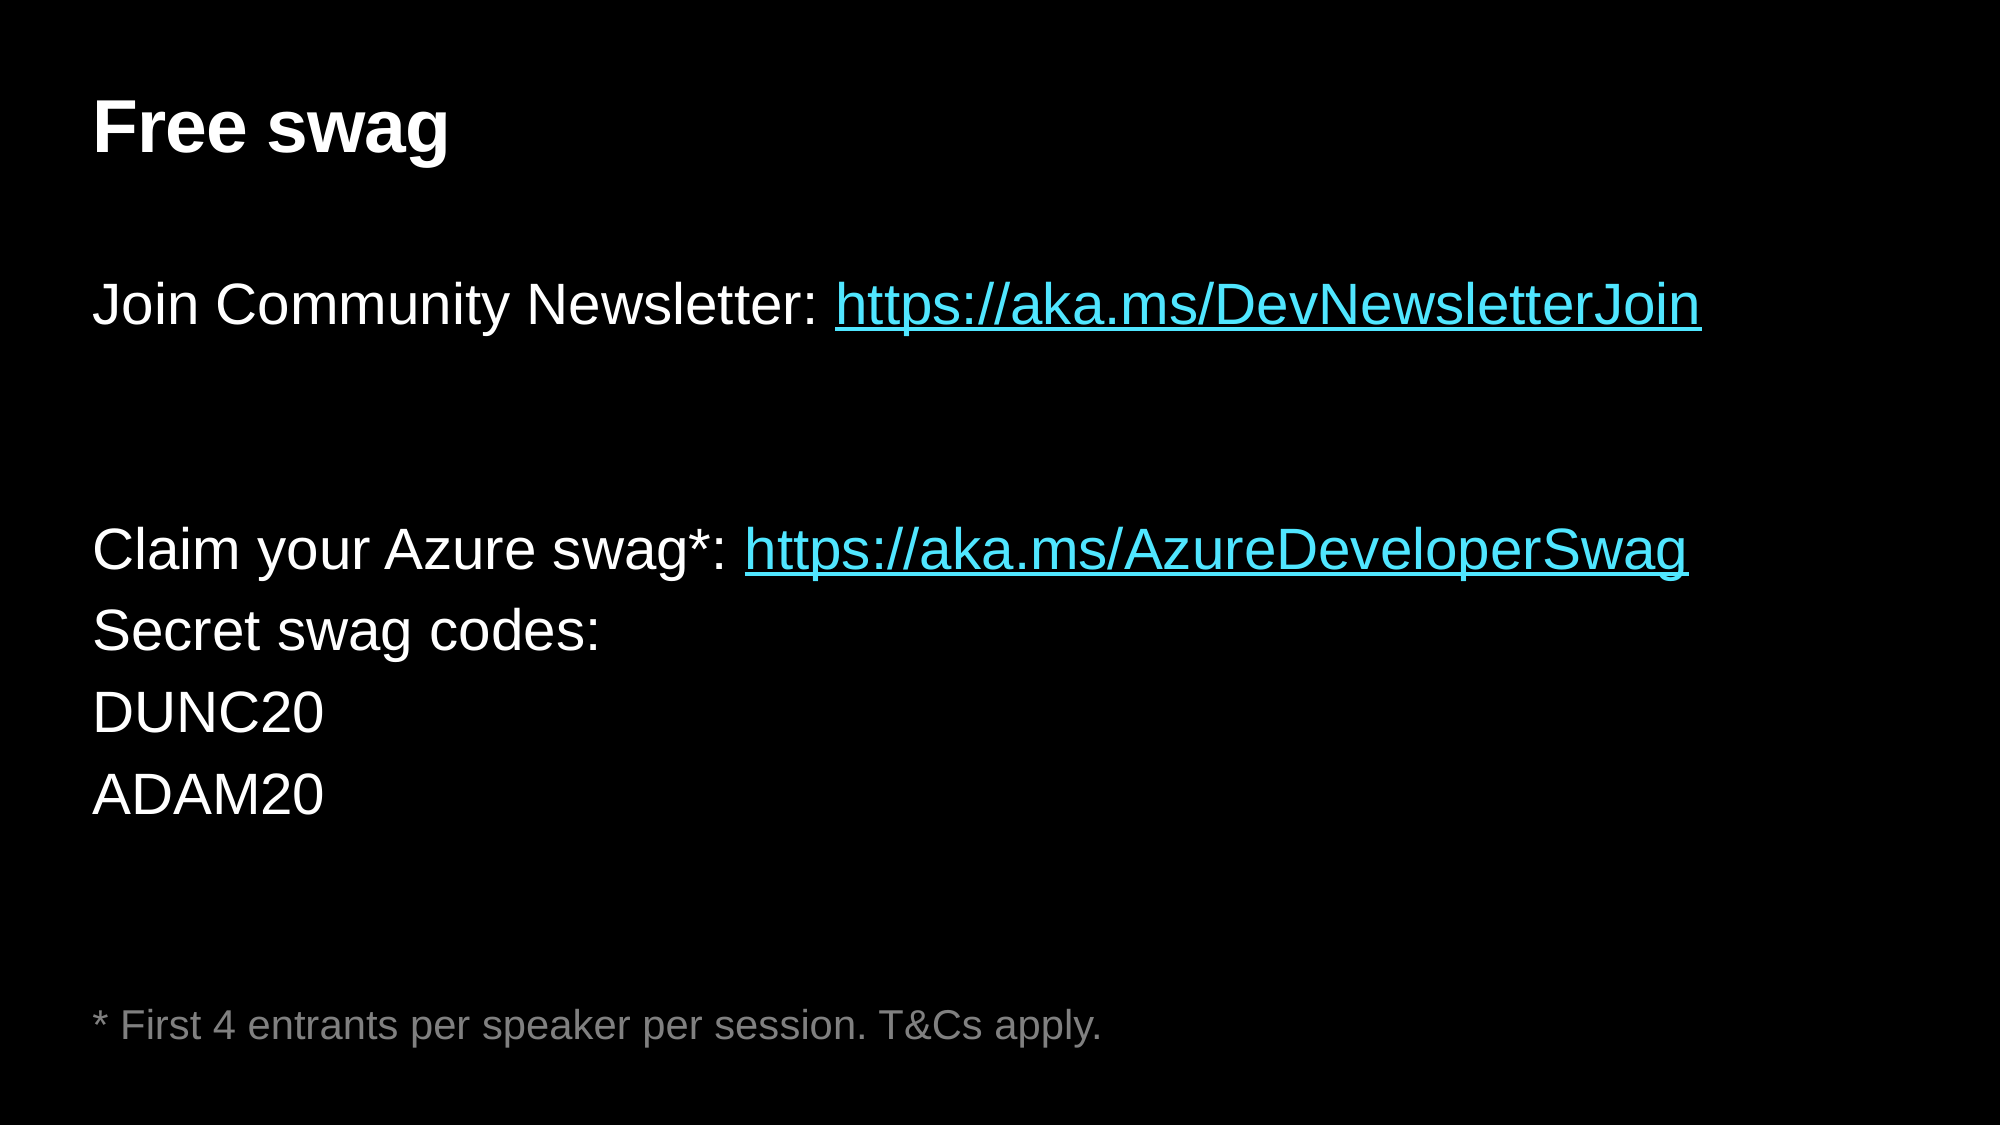

# Free swag
Join Community Newsletter: https://aka.ms/DevNewsletterJoin

Claim your Azure swag*: https://aka.ms/AzureDeveloperSwag
Secret swag codes:
DUNC20
ADAM20

* First 4 entrants per speaker per session. T&Cs apply.